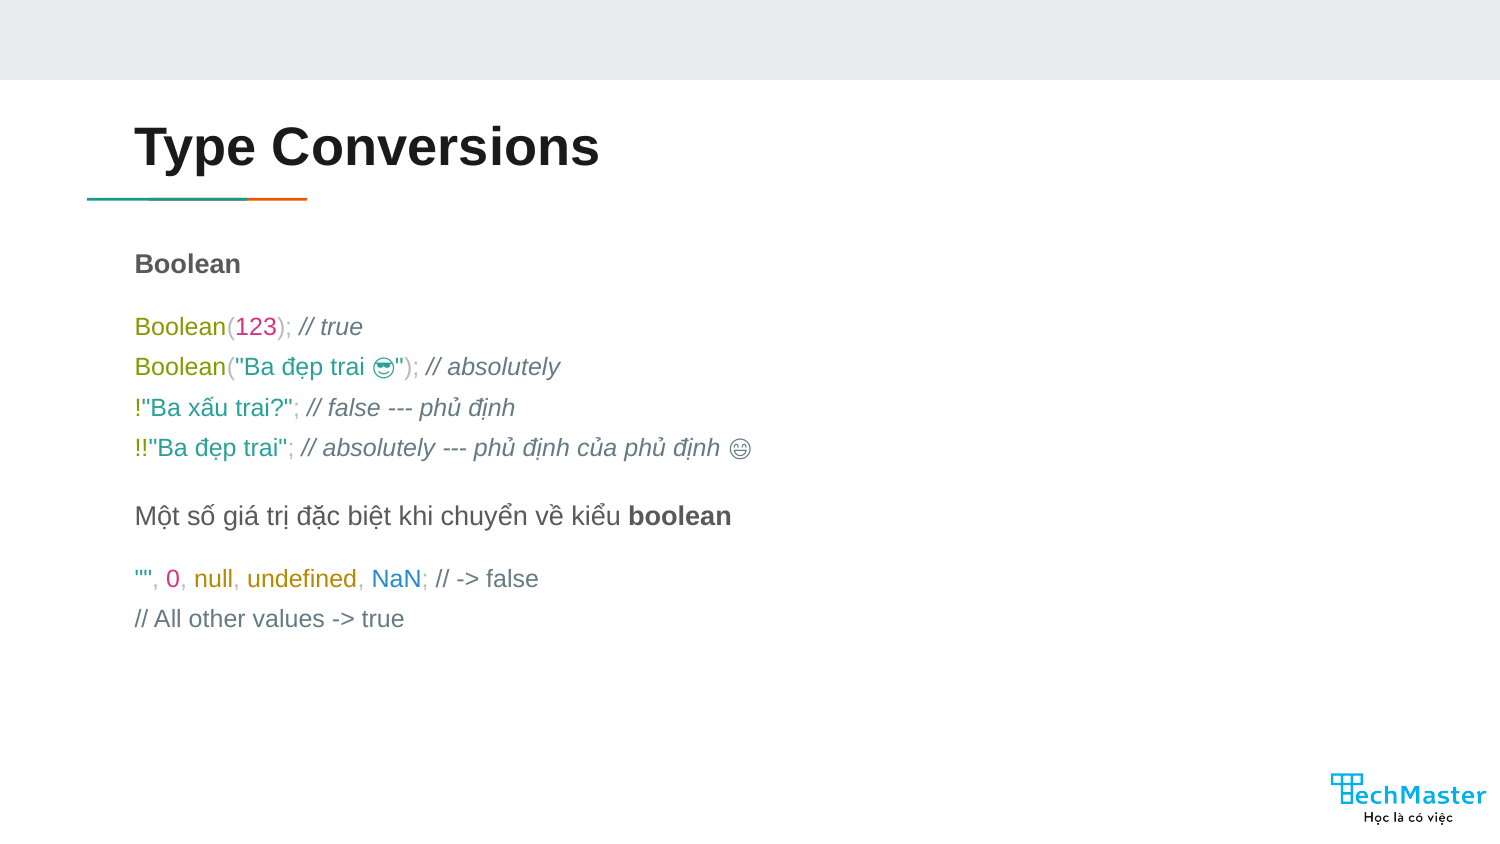

# Type Conversions
Boolean
Boolean(123); // true
Boolean("Ba đẹp trai 😎"); // absolutely
!"Ba xấu trai?"; // false --- phủ định
!!"Ba đẹp trai"; // absolutely --- phủ định của phủ định 😄
Một số giá trị đặc biệt khi chuyển về kiểu boolean
"", 0, null, undefined, NaN; // -> false
// All other values -> true